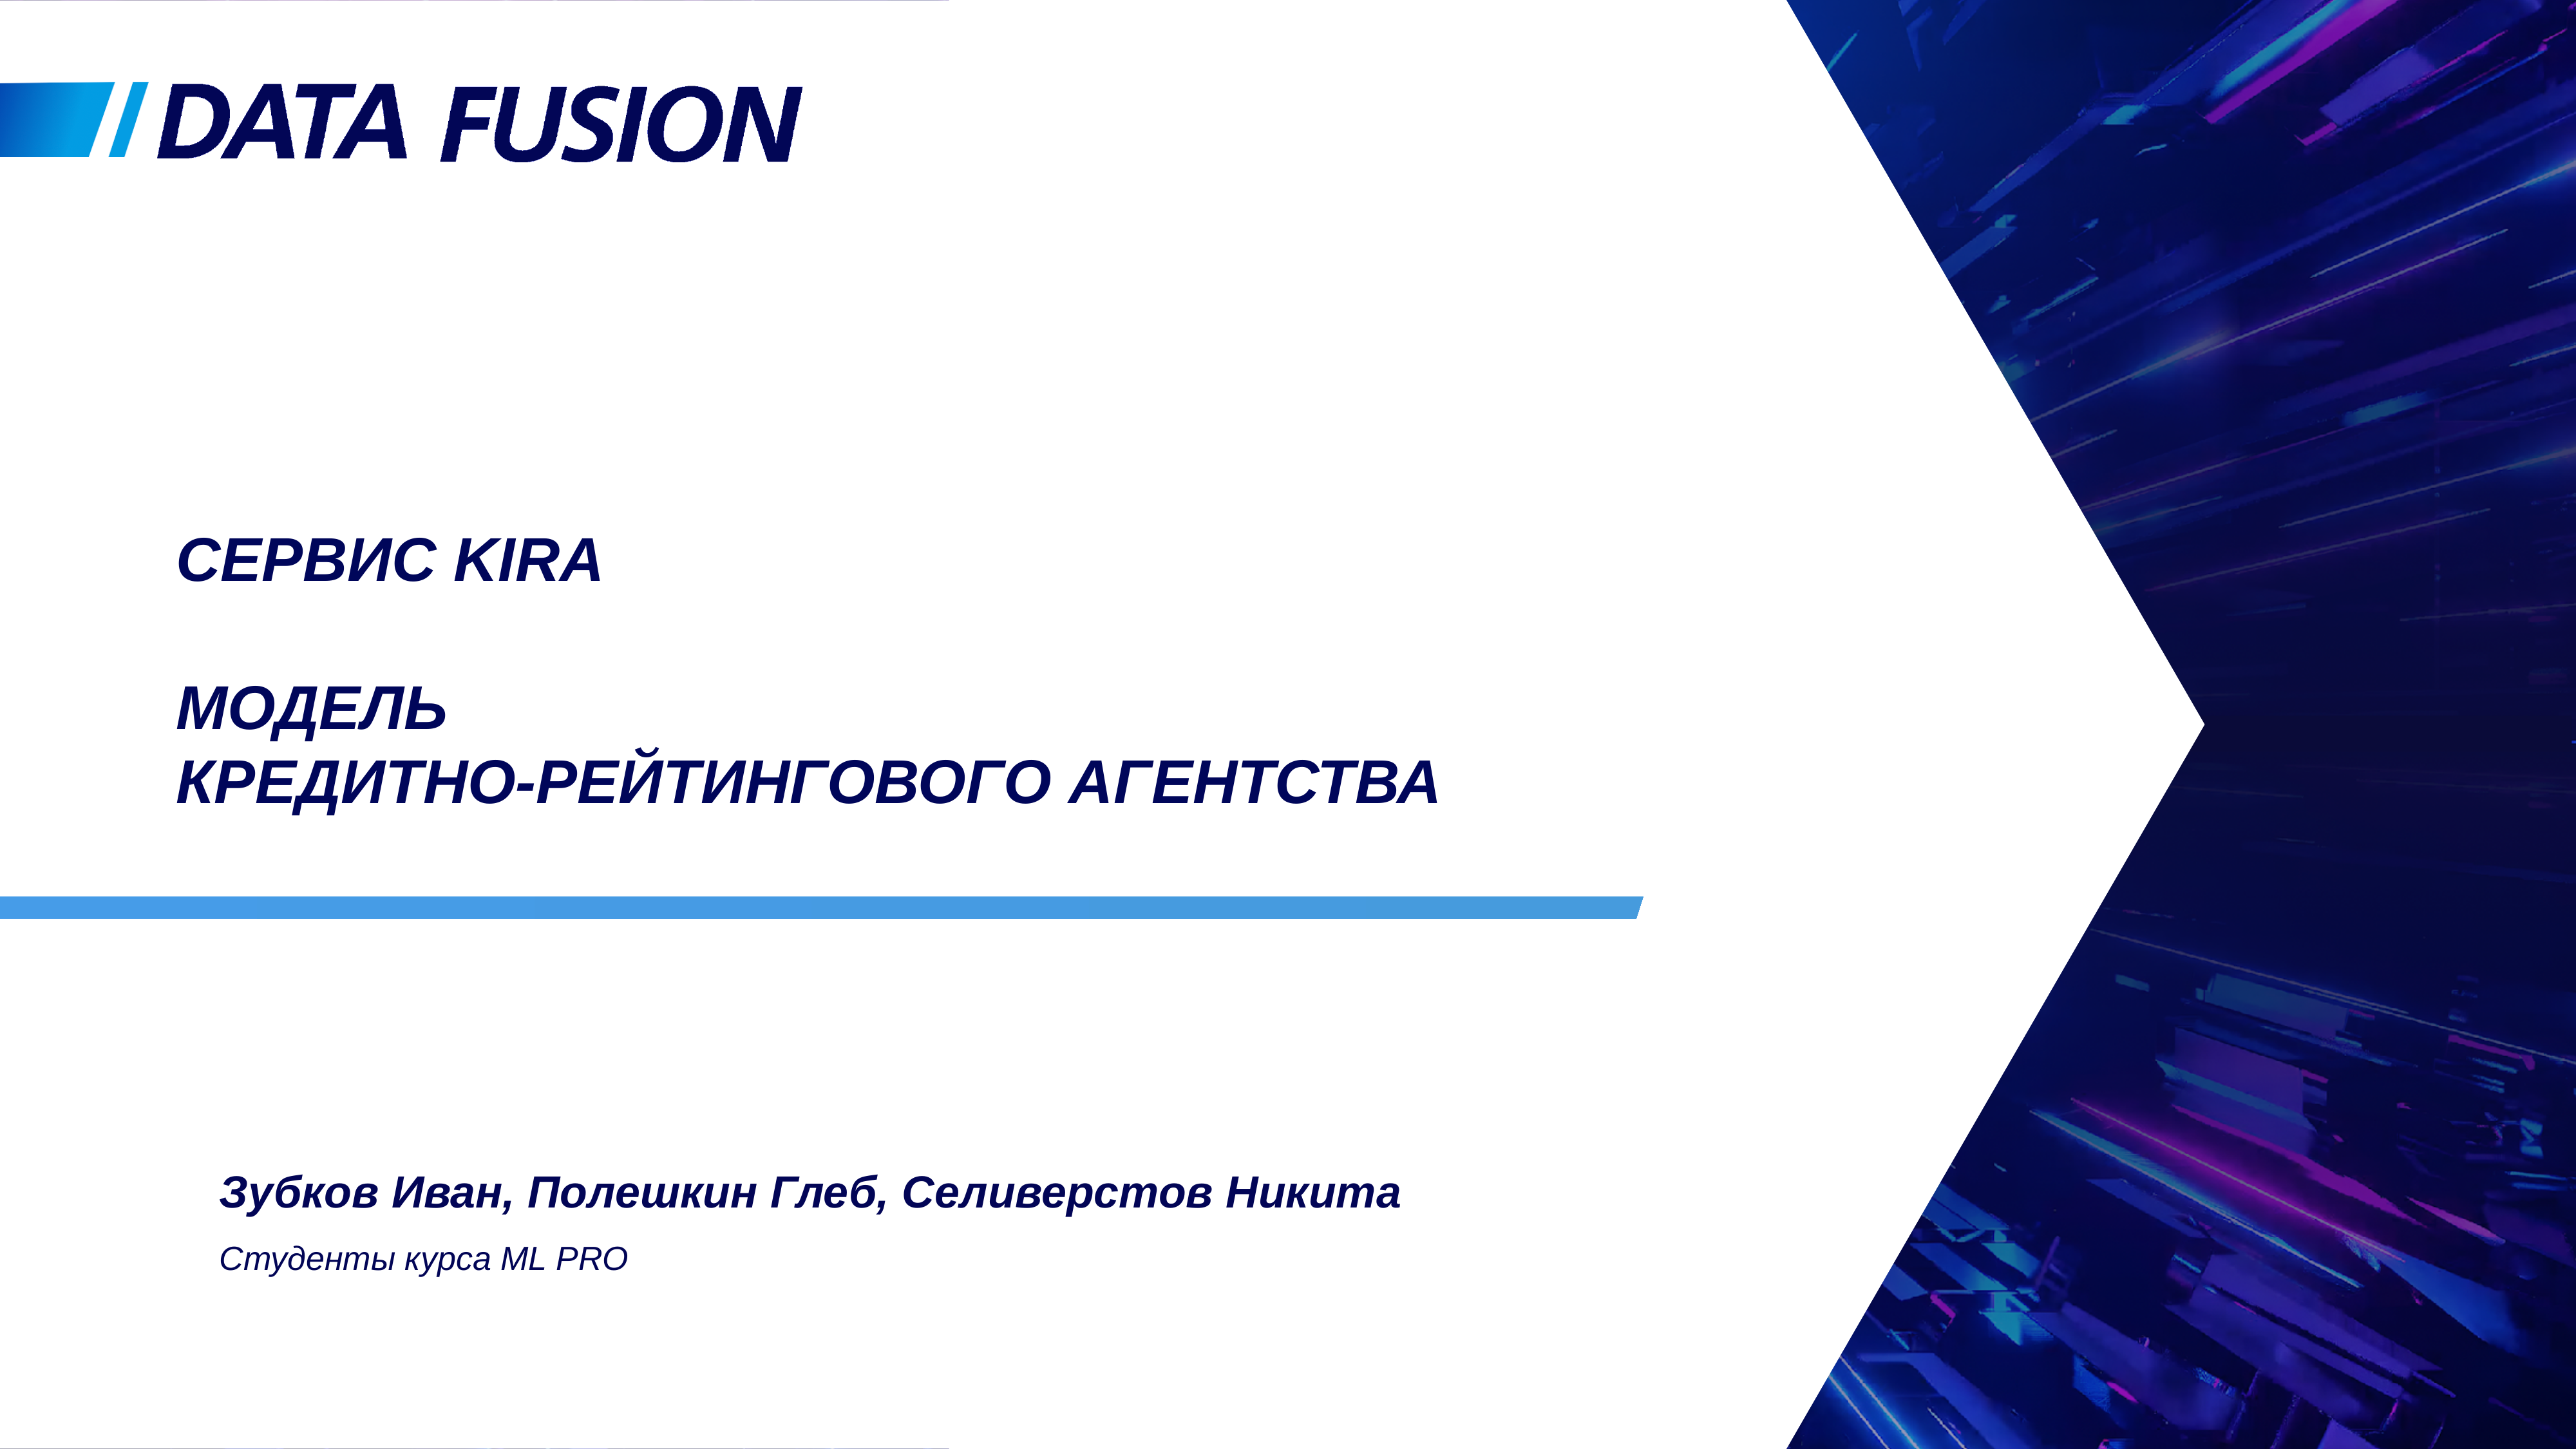

# СЕРВИС KIRA МОДЕЛЬ КРЕДИТНО-РЕЙТИНГОВОГО АГЕНТСТВА
Зубков Иван, Полешкин Глеб, Селиверстов Никита
Студенты курса ML PRO